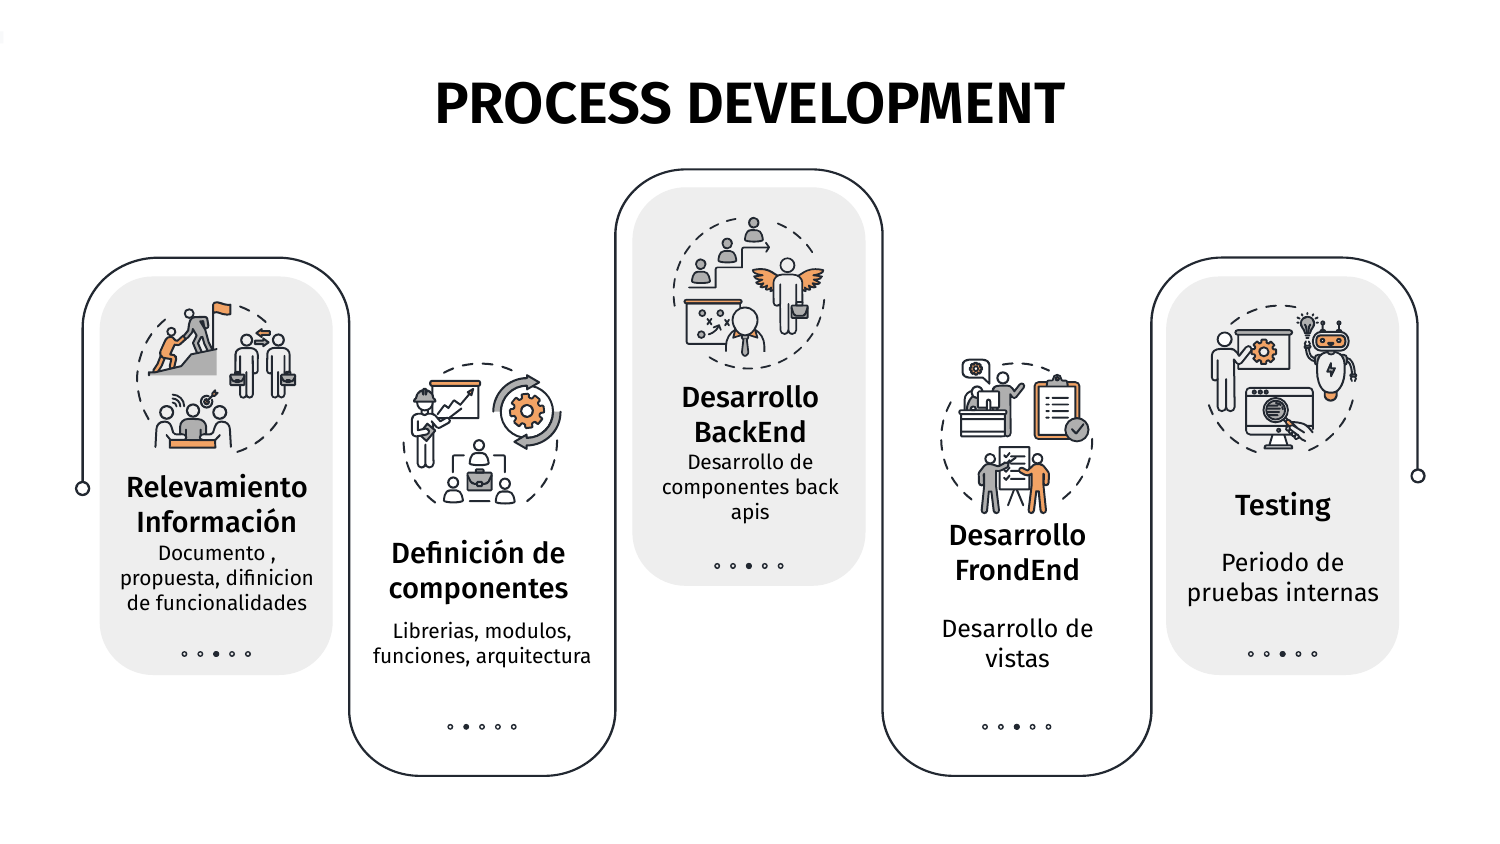

PROCESS DEVELOPMENT

Desarrollo BackEnd
Desarrollo de componentes back apis
Relevamiento Información
Testing
Documento , propuesta, difinicion de funcionalidades
Periodo de pruebas internas
Definición de componentes
Desarrollo FrondEnd

Librerias, modulos, funciones, arquitectura
Desarrollo de vistas